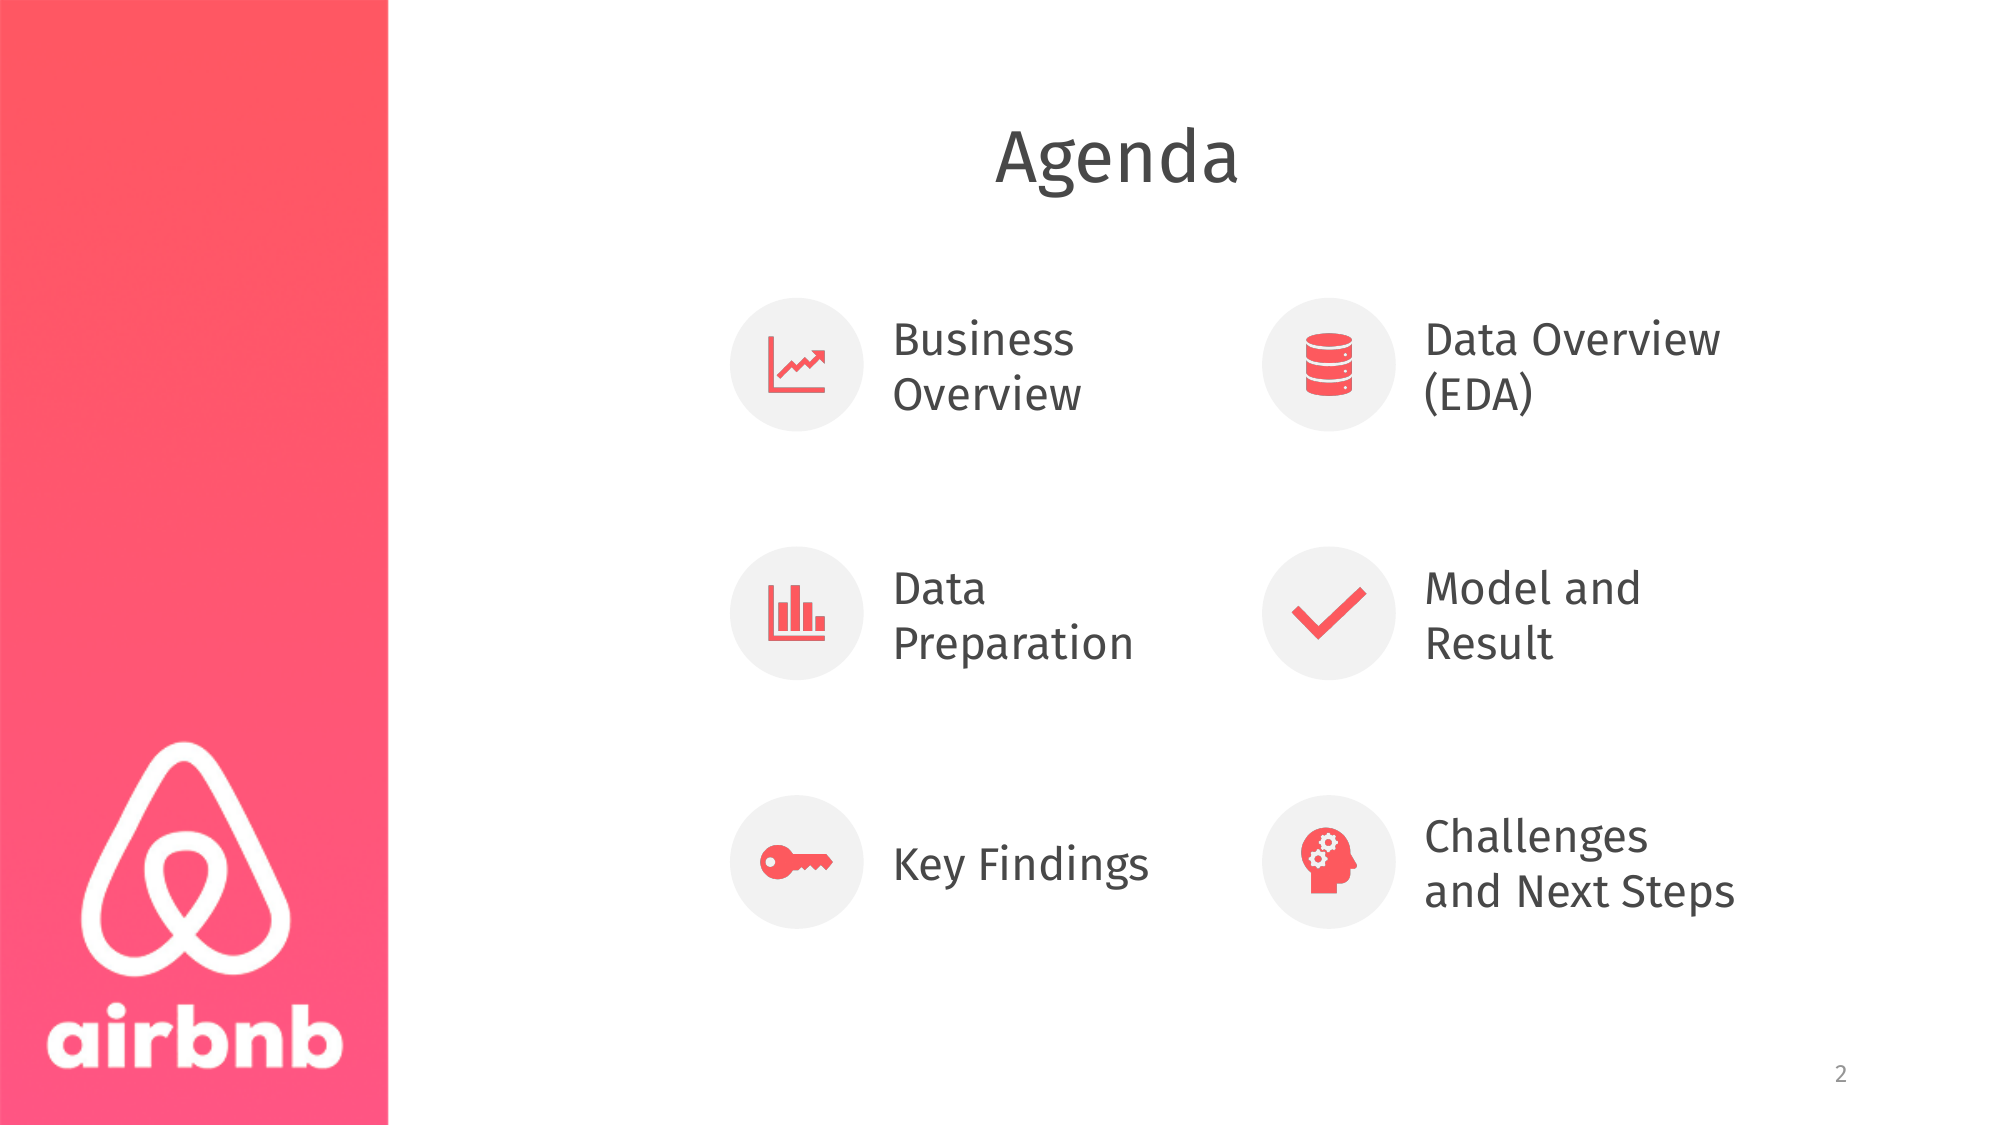

Agenda
Business Overview
Data Overview (EDA)
Data Preparation
Model and Result
Key Findings
Challenges and Next Steps
2